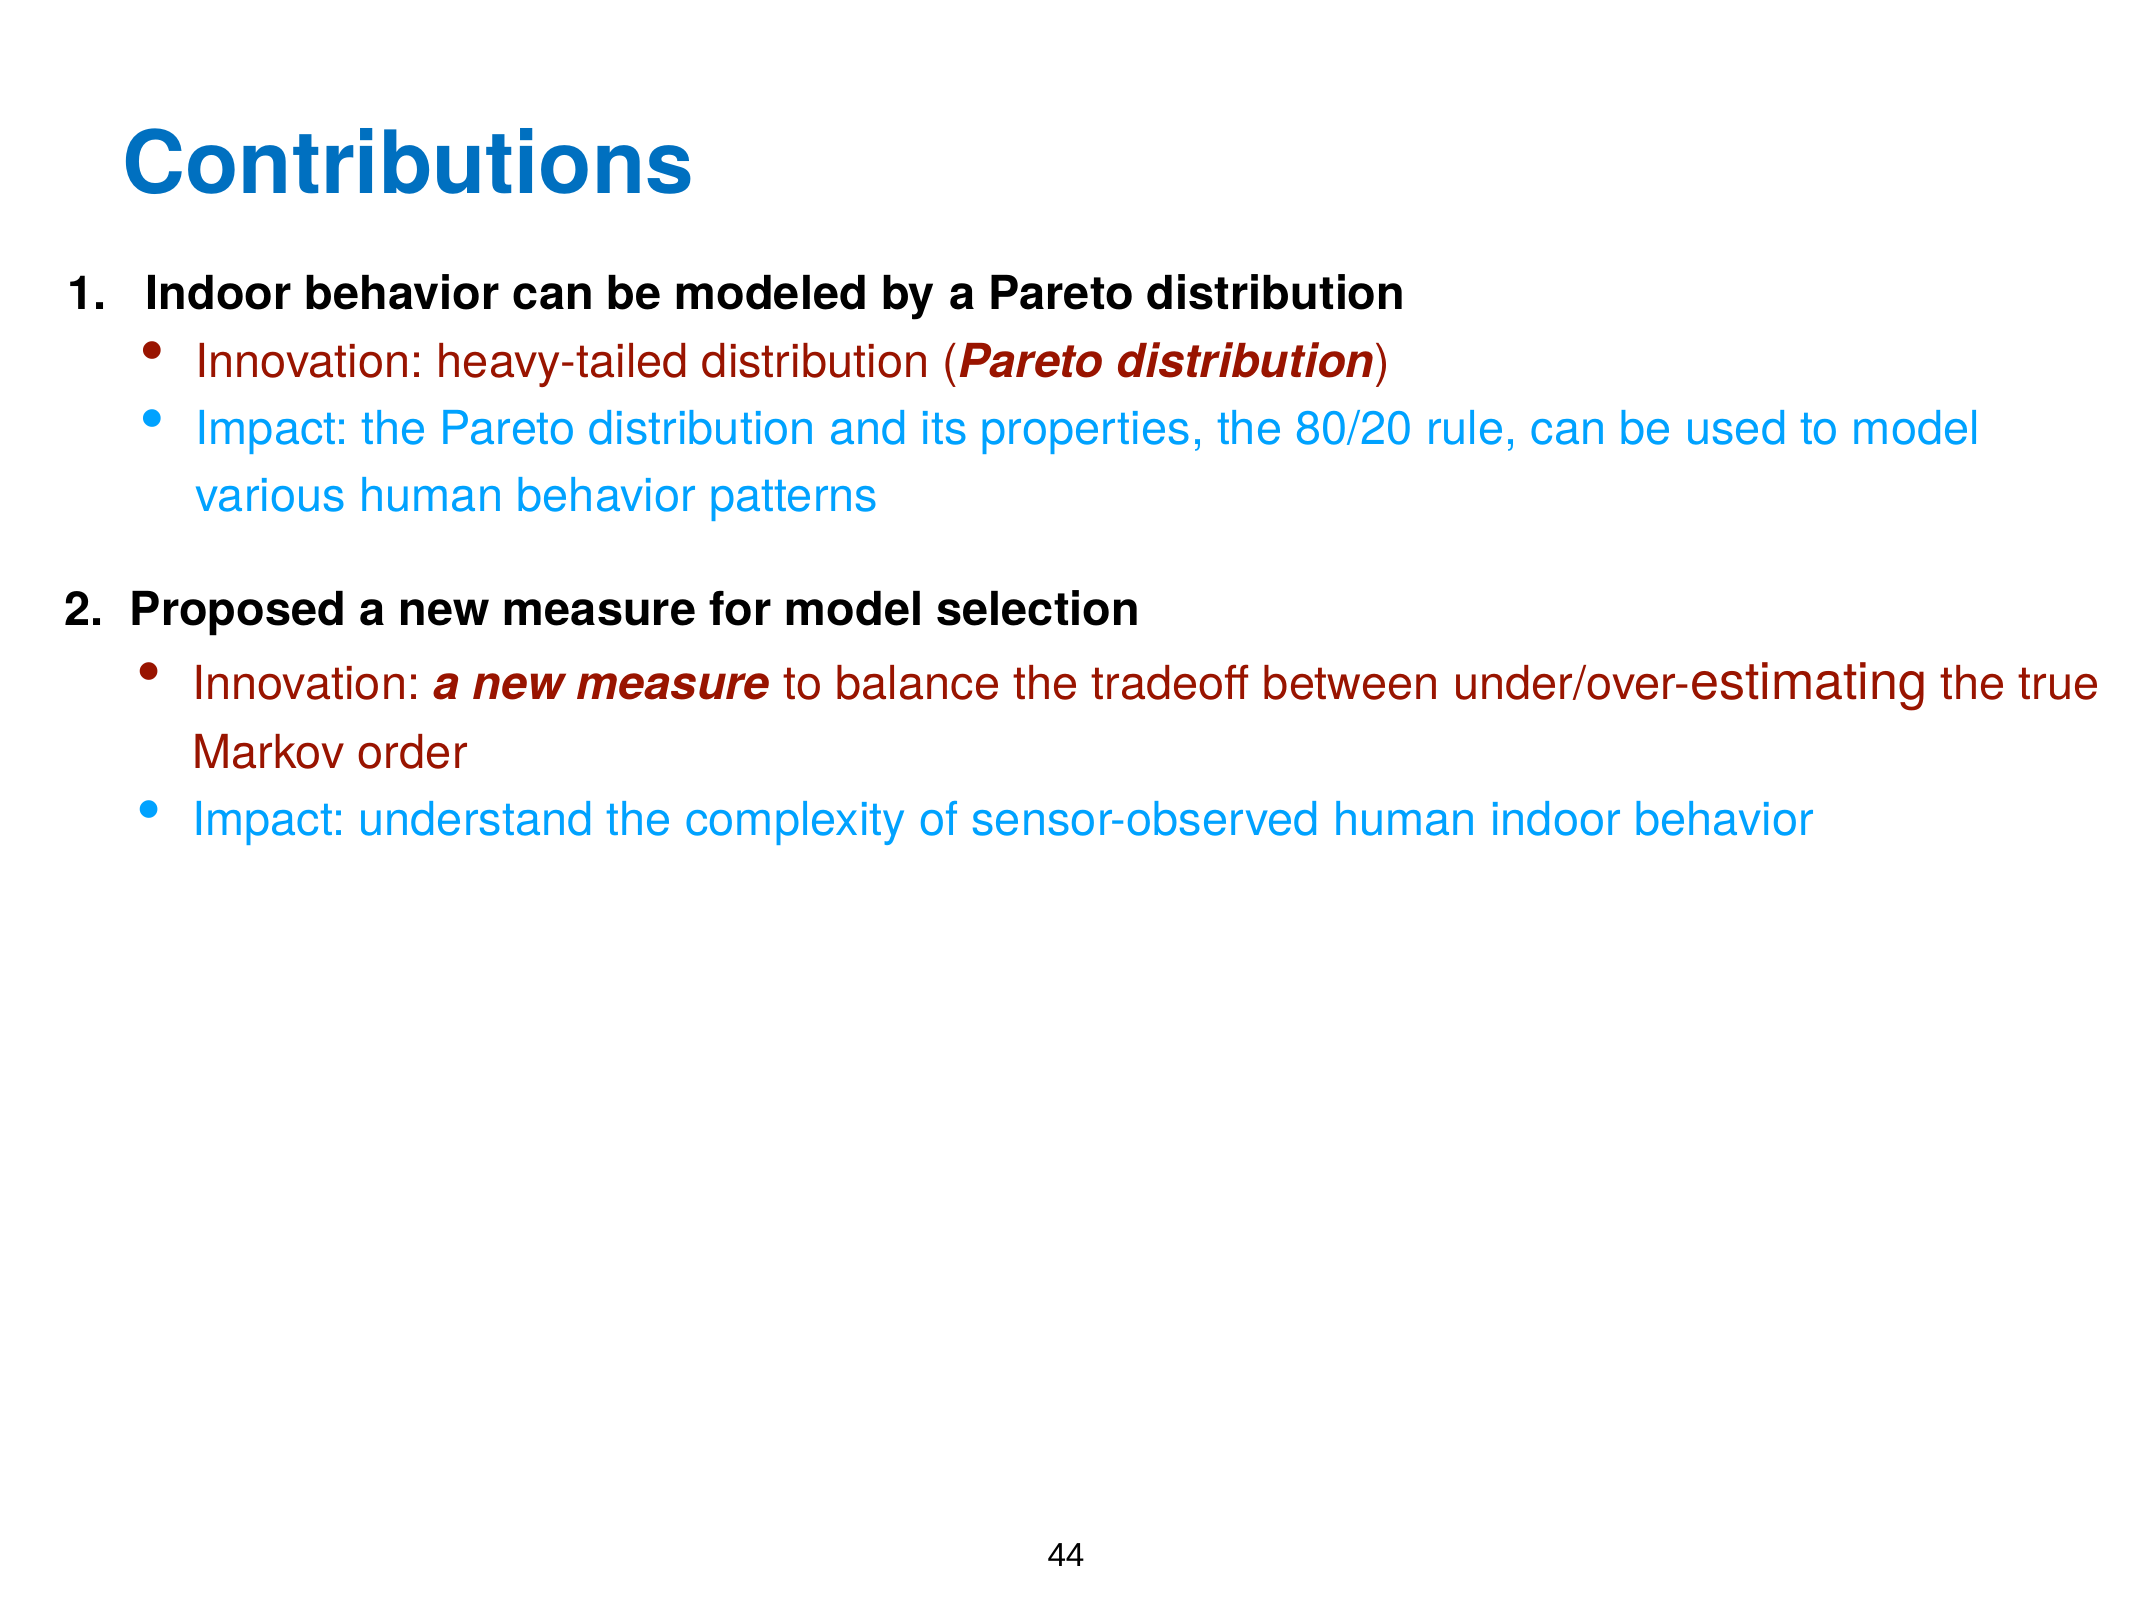

Contributions
Indoor behavior can be modeled by a Pareto distribution
Innovation: heavy-tailed distribution (Pareto distribution)
Impact: the Pareto distribution and its properties, the 80/20 rule, can be used to model various human behavior patterns
2.  Proposed a new measure for model selection
Innovation: a new measure to balance the tradeoff between under/over-estimating the true Markov order
Impact: understand the complexity of sensor-observed human indoor behavior
44